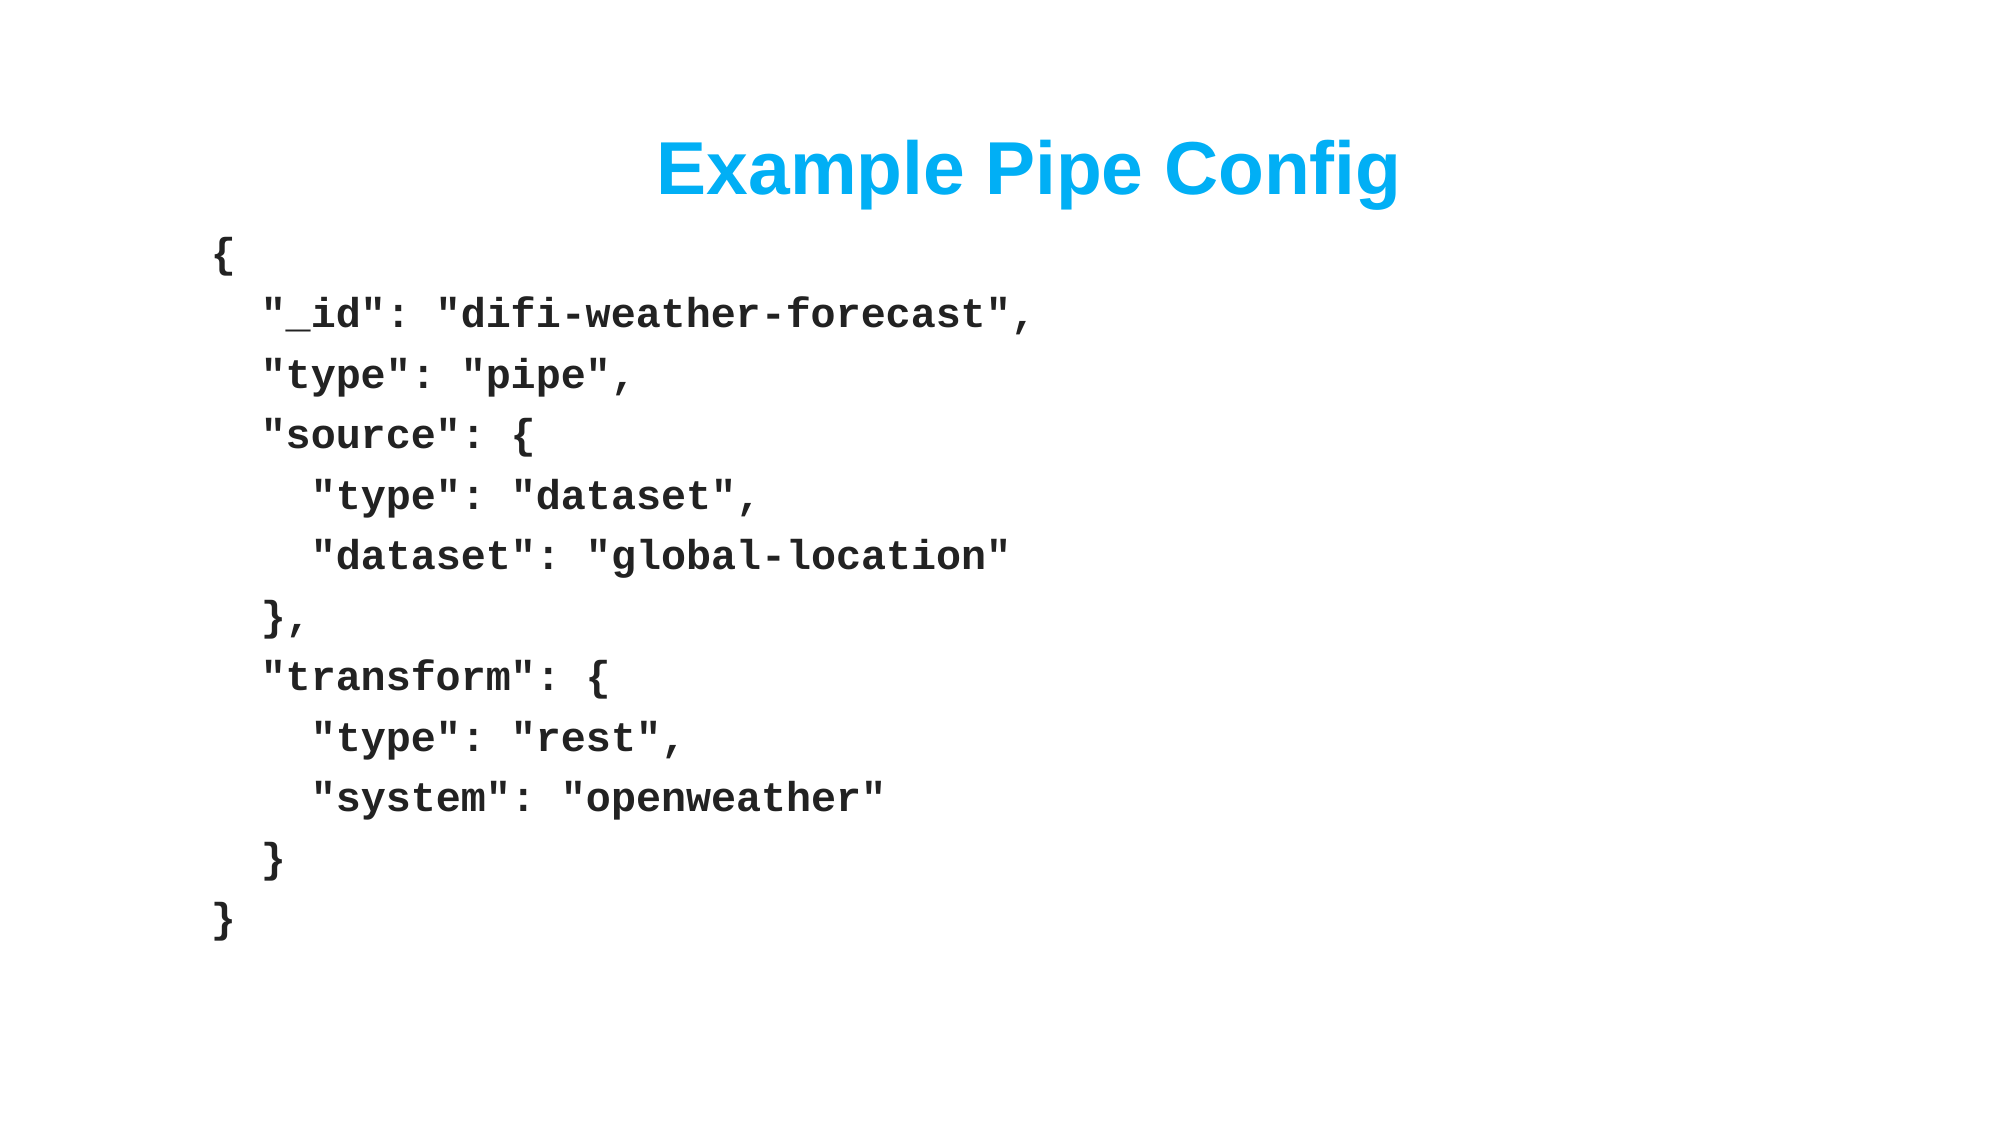

Example Pipe Config
{
  "_id": "difi-weather-forecast",
  "type": "pipe",
  "source": {
    "type": "dataset",
    "dataset": "global-location"
  },
  "transform": {
    "type": "rest",
    "system": "openweather"
  }
}